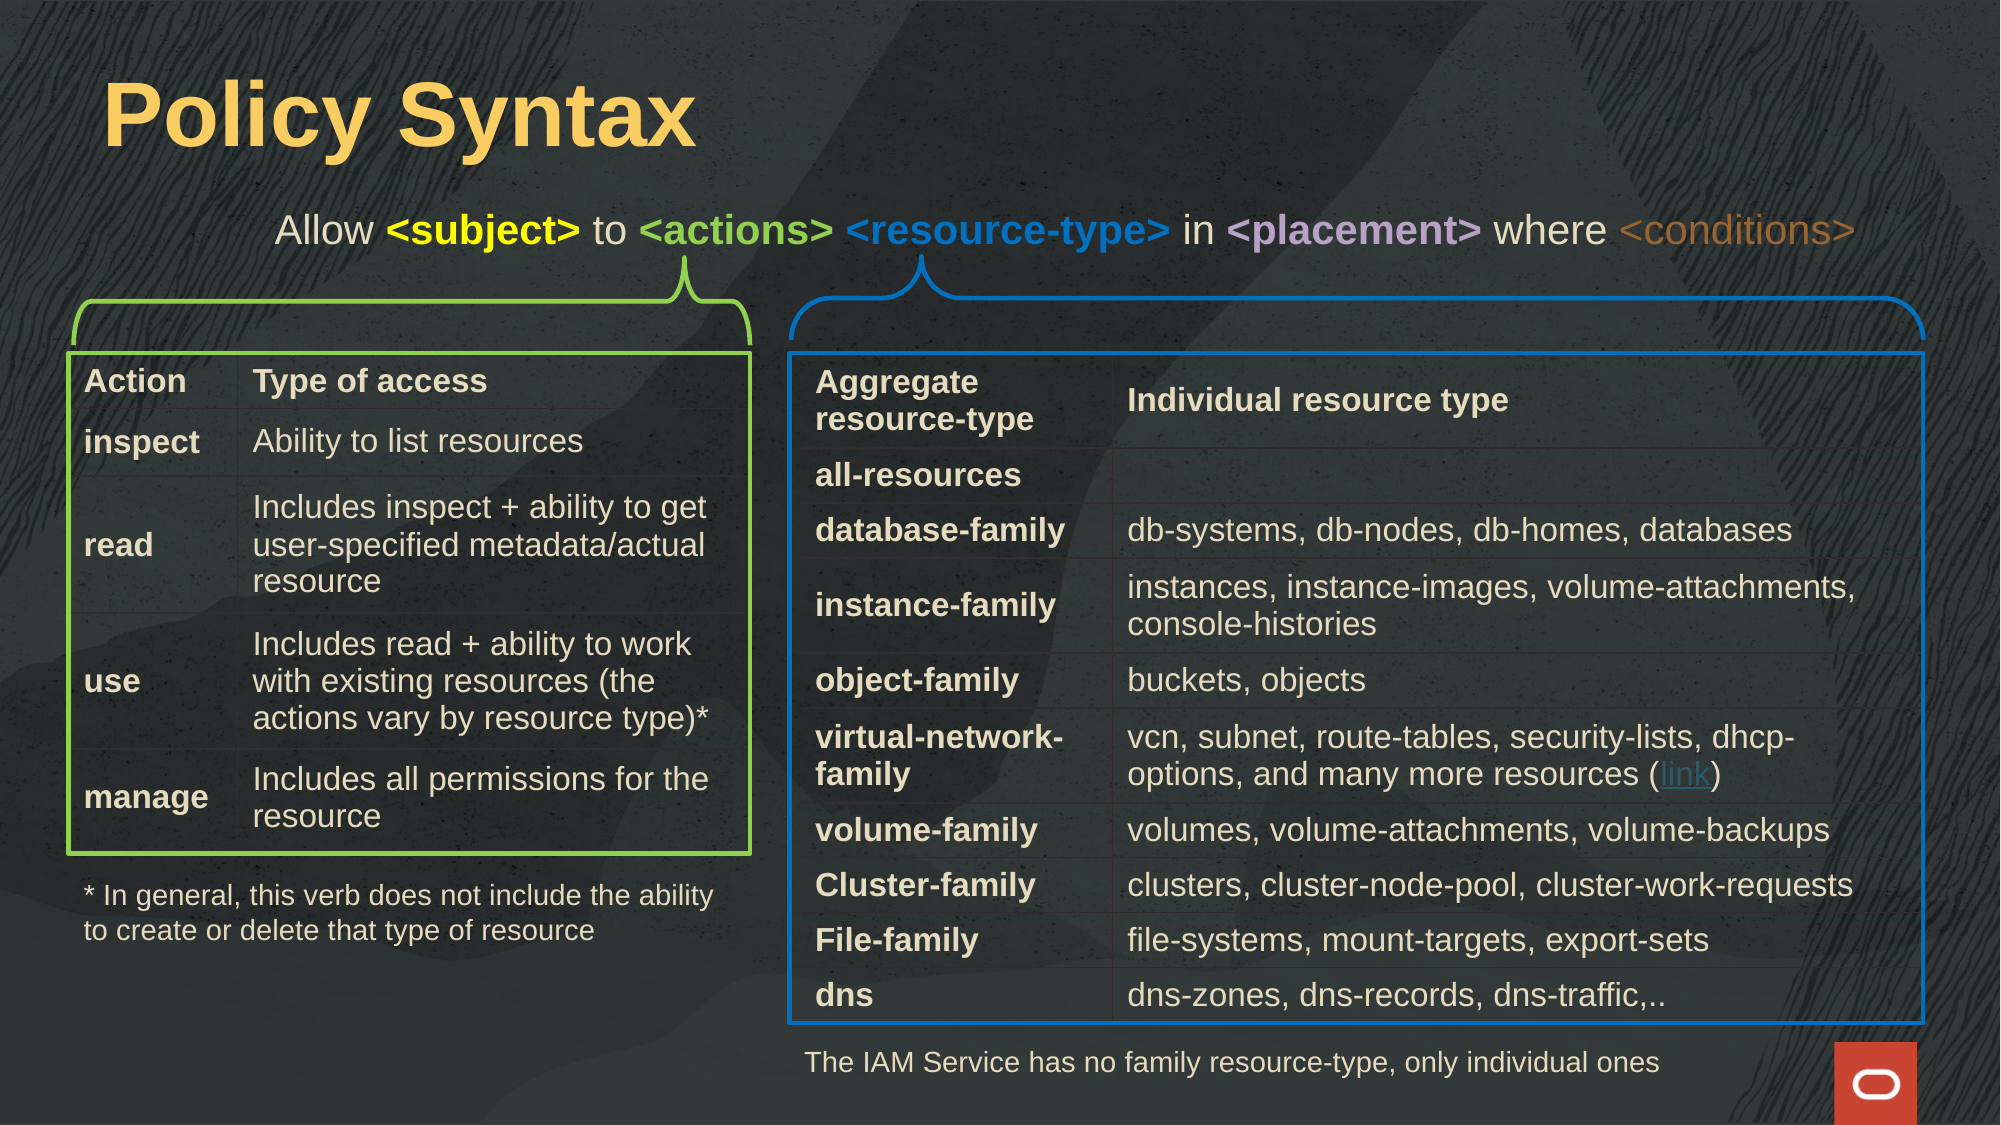

Policy Syntax
Allow <subject> to <actions> <resource-type> in <placement> where <conditions>
| Action | Type of access |
| --- | --- |
| inspect | Ability to list resources |
| read | Includes inspect + ability to get user-specified metadata/actual resource |
| use | Includes read + ability to work with existing resources (the actions vary by resource type)\* |
| manage | Includes all permissions for the resource |

| Aggregate resource-type | Individual resource type |
| --- | --- |
| all-resources |  |
| database-family | db-systems, db-nodes, db-homes, databases |
| instance-family | instances, instance-images, volume-attachments, console-histories |
| object-family | buckets, objects |
| virtual-network-family | vcn, subnet, route-tables, security-lists, dhcp-options, and many more resources (link) |
| volume-family | volumes, volume-attachments, volume-backups |
| Cluster-family | clusters, cluster-node-pool, cluster-work-requests |
| File-family | file-systems, mount-targets, export-sets |
| dns | dns-zones, dns-records, dns-traffic,.. |

* In general, this verb does not include the ability to create or delete that type of resource
The IAM Service has no family resource-type, only individual ones